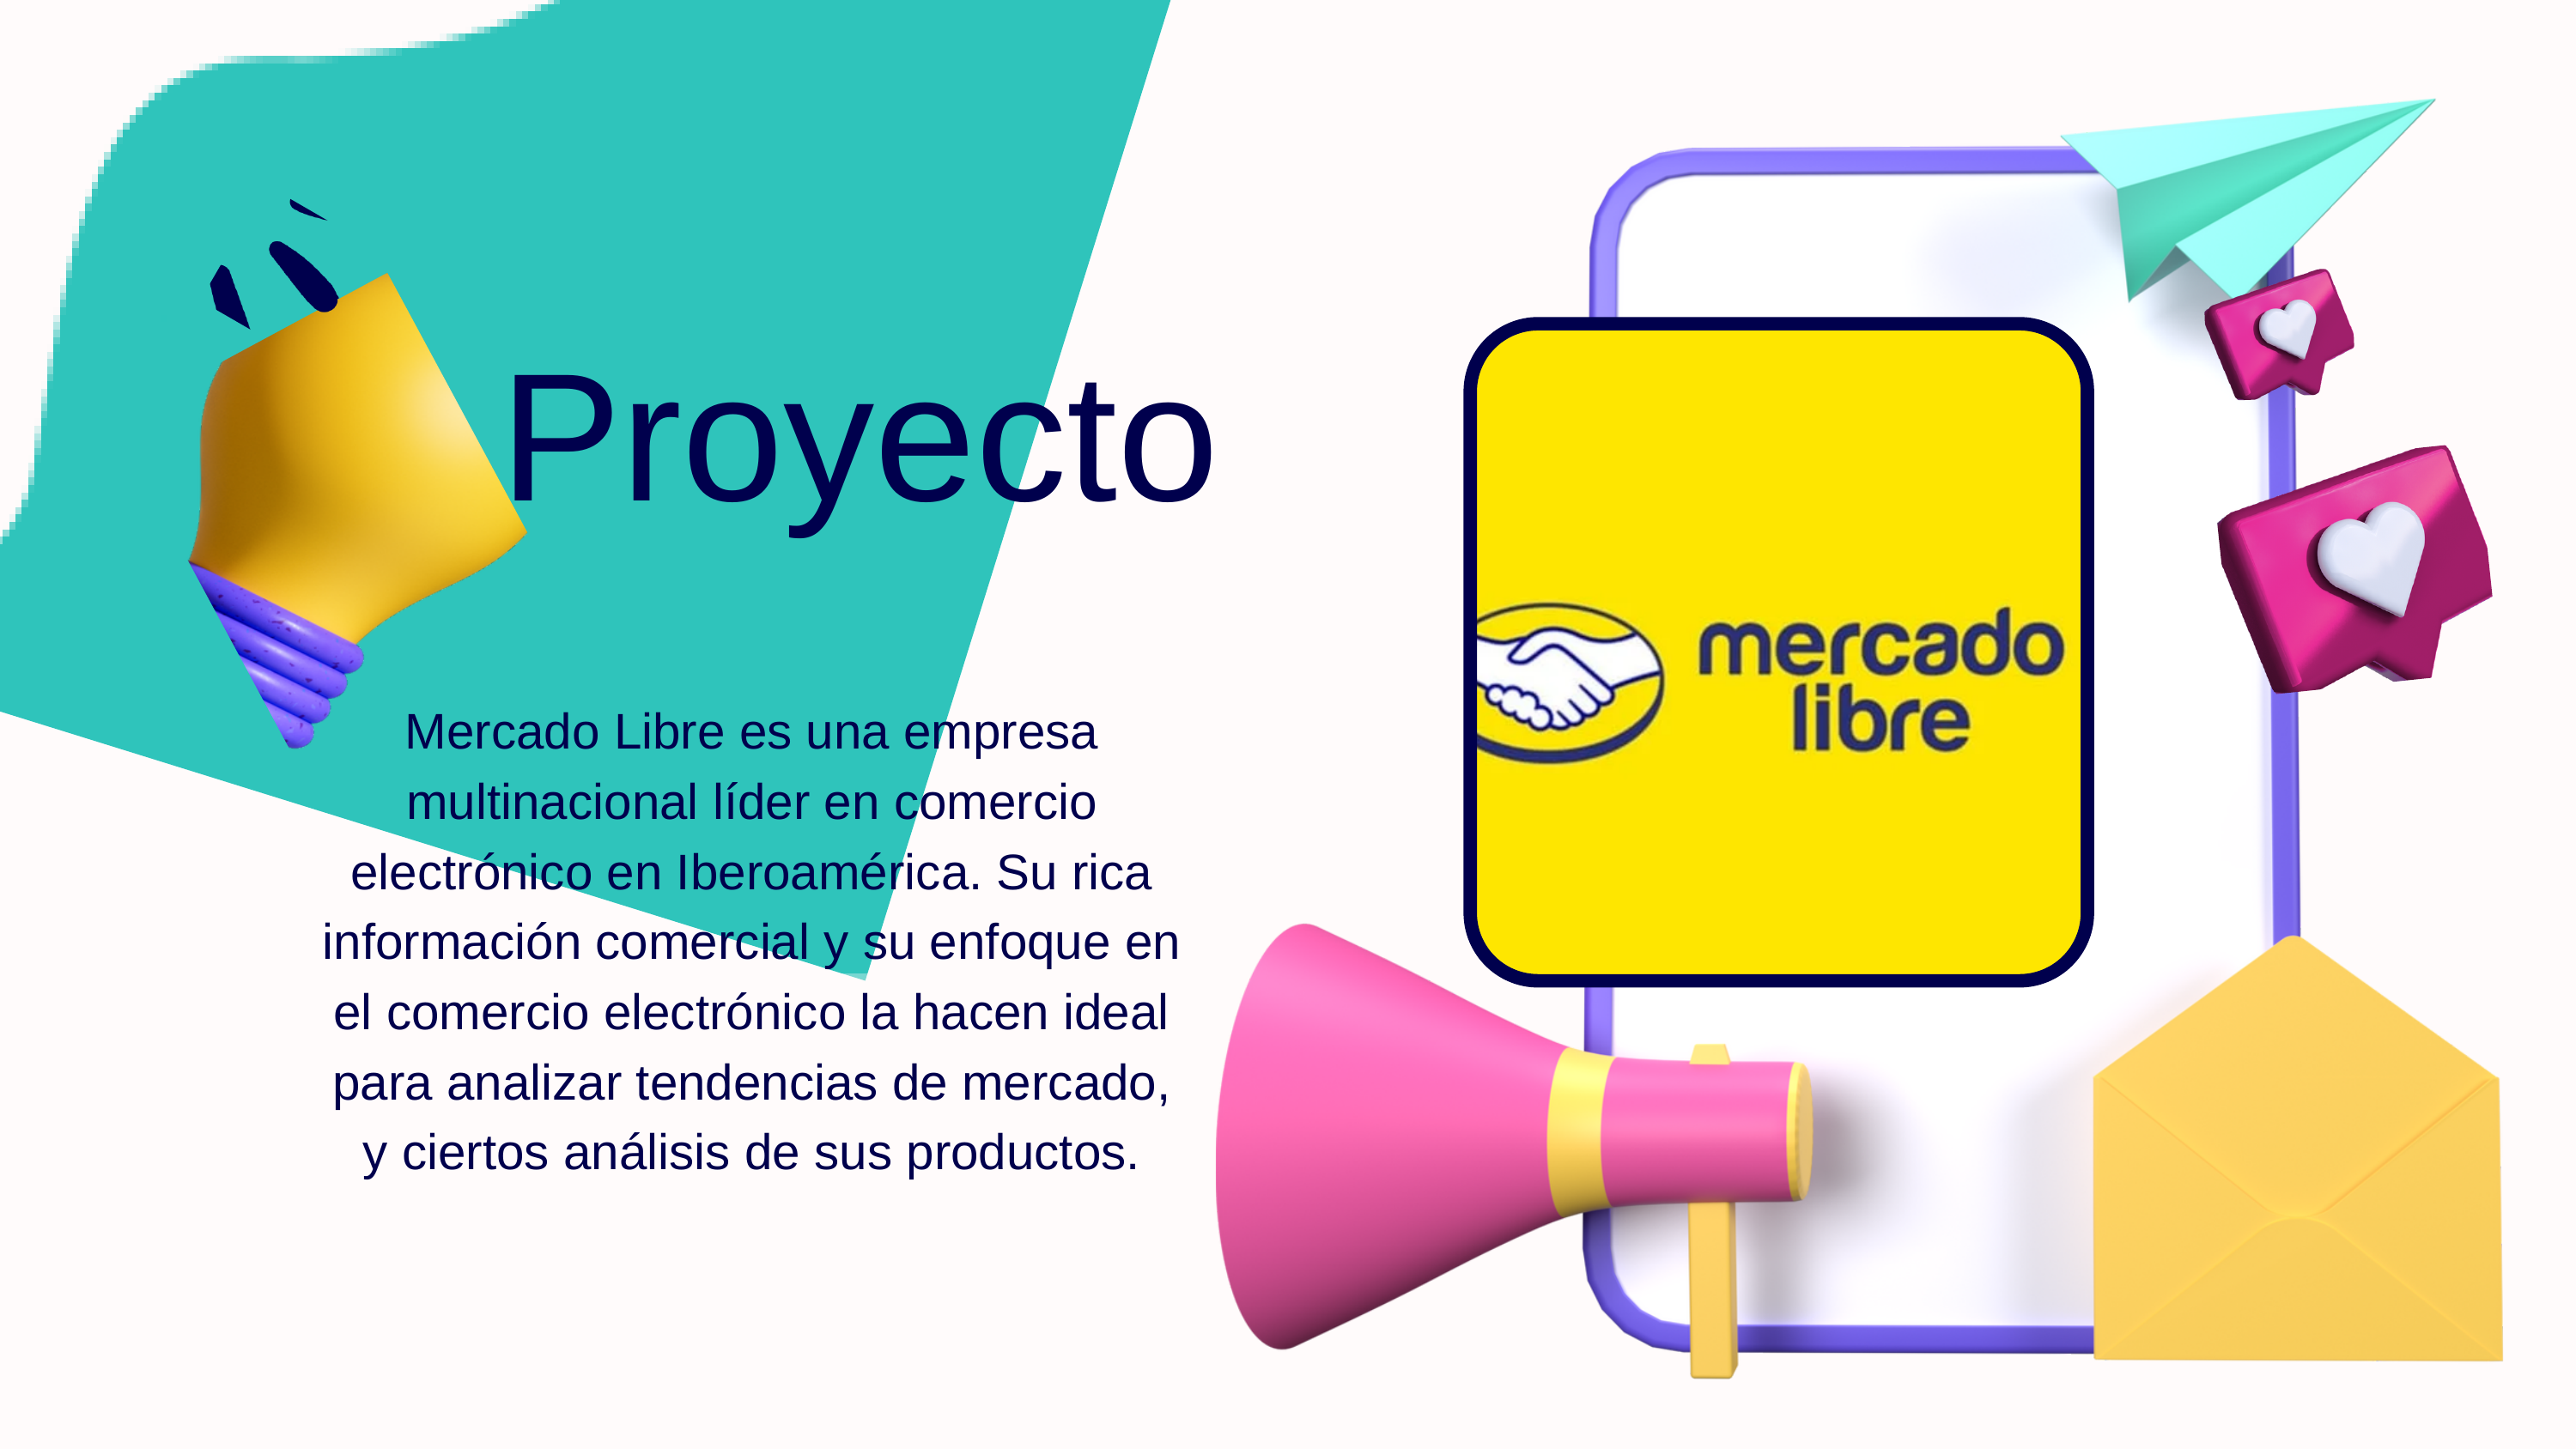

Proyecto

Mercado Libre es una empresa multinacional líder en comercio electrónico en Iberoamérica. Su rica información comercial y su enfoque en el comercio electrónico la hacen ideal para analizar tendencias de mercado, y ciertos análisis de sus productos.